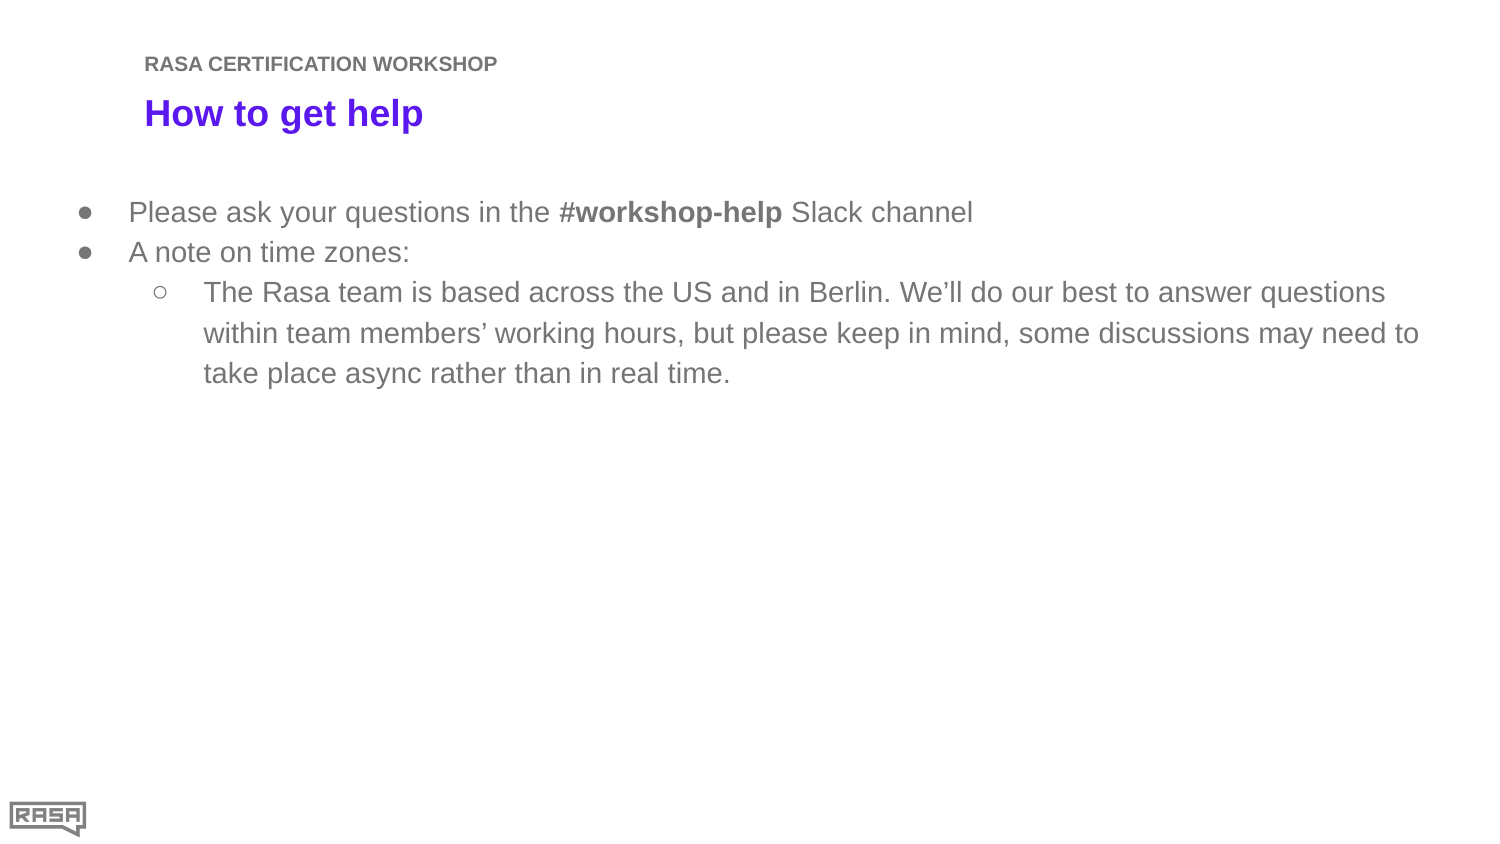

RASA CERTIFICATION WORKSHOP
# How to get help
Please ask your questions in the #workshop-help Slack channel
A note on time zones:
The Rasa team is based across the US and in Berlin. We’ll do our best to answer questions within team members’ working hours, but please keep in mind, some discussions may need to take place async rather than in real time.